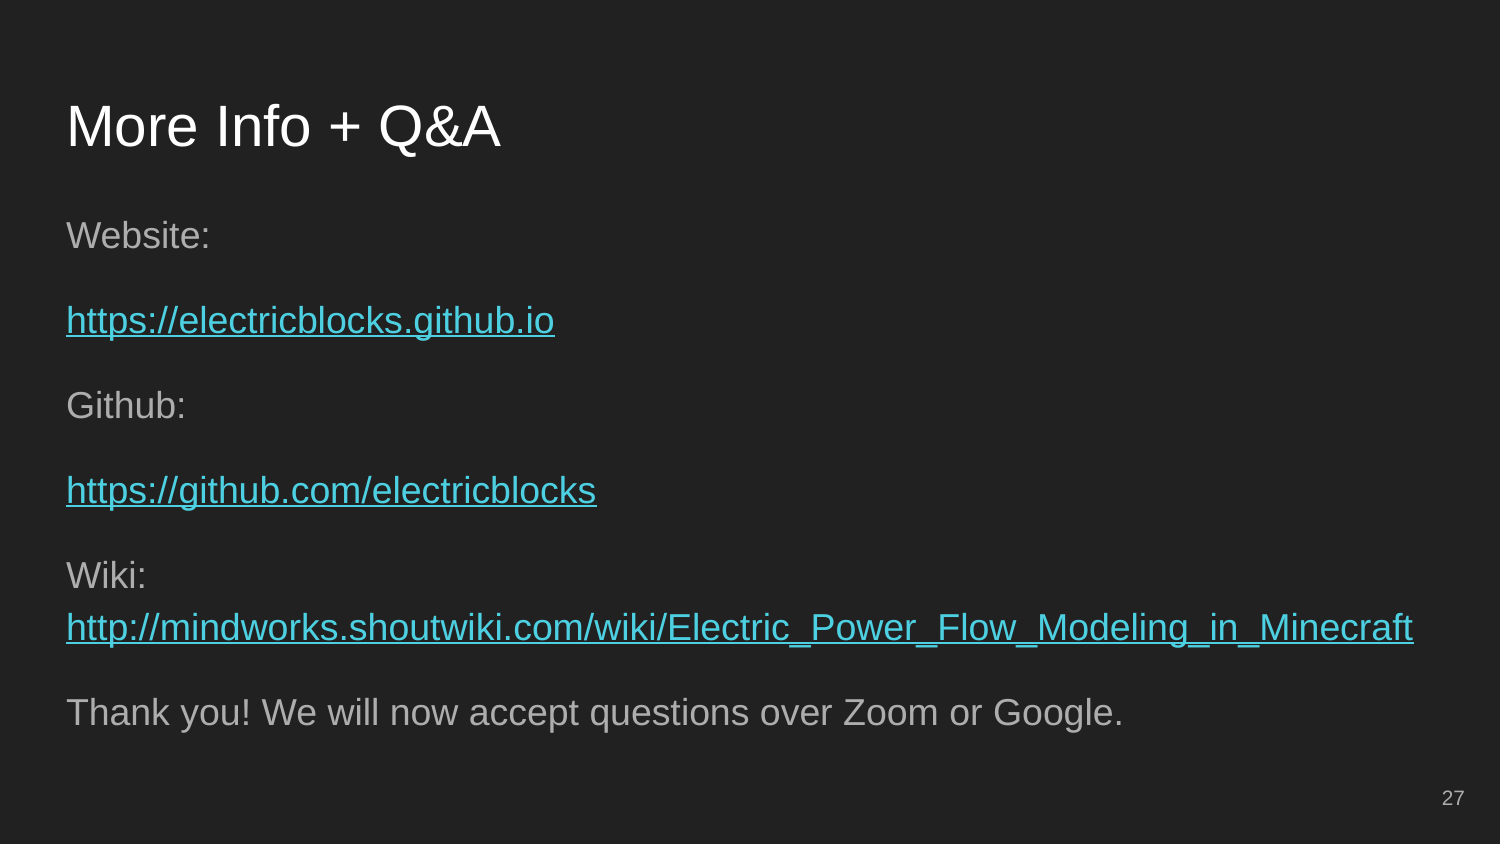

# More Info + Q&A
Website:
https://electricblocks.github.io
Github:
https://github.com/electricblocks
Wiki: http://mindworks.shoutwiki.com/wiki/Electric_Power_Flow_Modeling_in_Minecraft
Thank you! We will now accept questions over Zoom or Google.
27